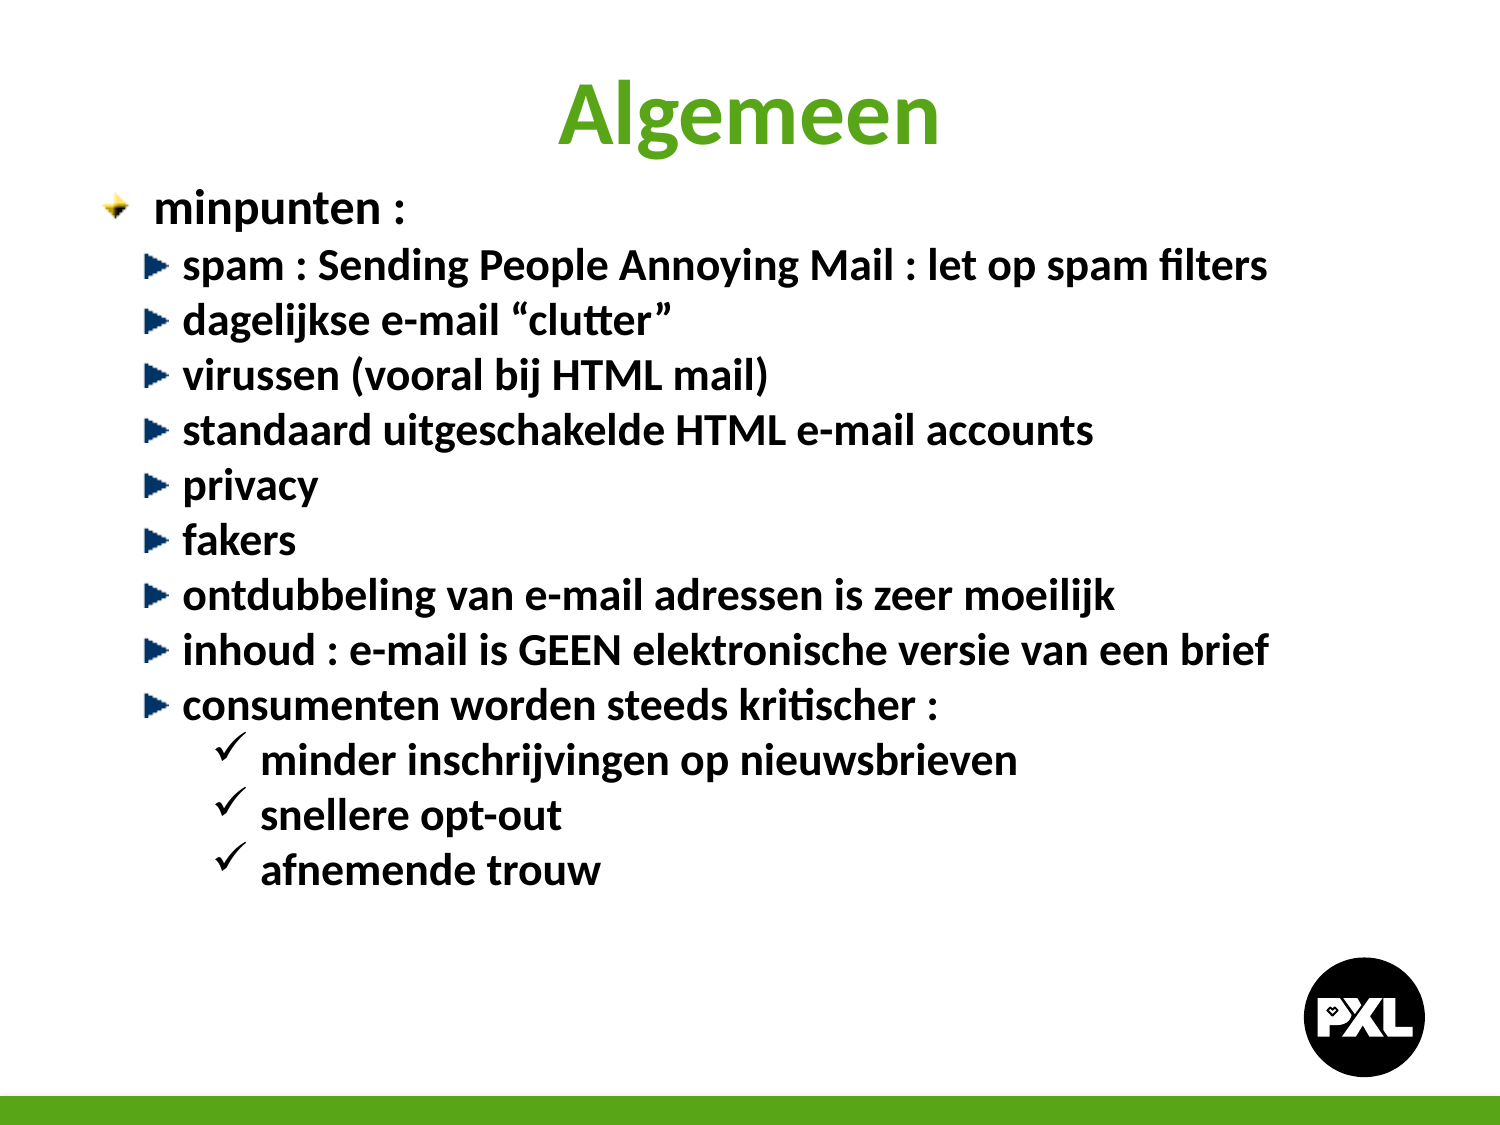

Algemeen
minpunten :
 spam : Sending People Annoying Mail : let op spam filters
 dagelijkse e-mail “clutter”
 virussen (vooral bij HTML mail)
 standaard uitgeschakelde HTML e-mail accounts
 privacy
 fakers
 ontdubbeling van e-mail adressen is zeer moeilijk
 inhoud : e-mail is GEEN elektronische versie van een brief
 consumenten worden steeds kritischer :
 minder inschrijvingen op nieuwsbrieven
 snellere opt-out
 afnemende trouw